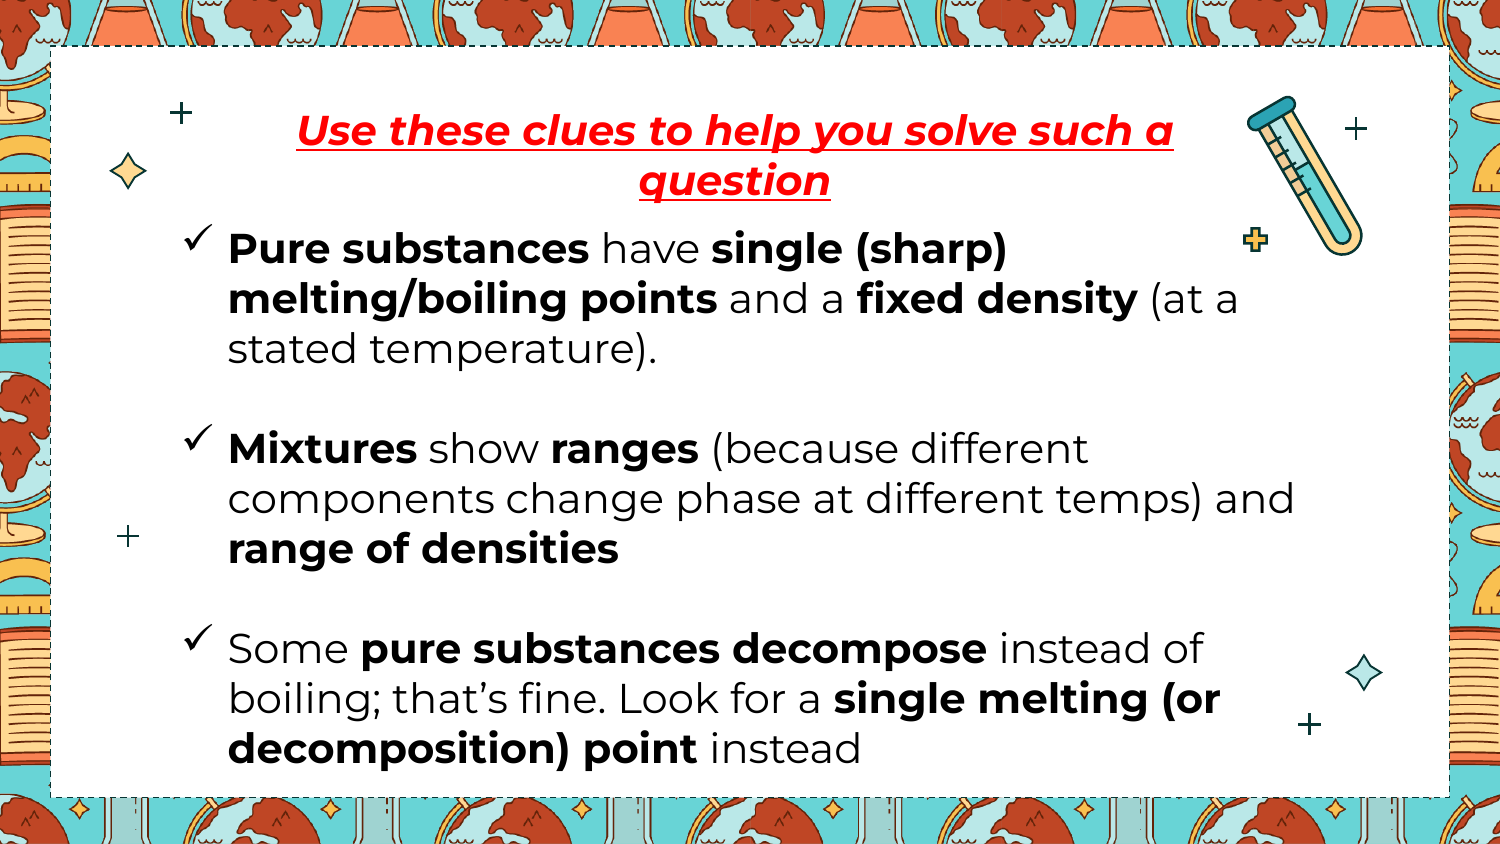

Use these clues to help you solve such a question

Pure substances have single (sharp) melting/boiling points and a fixed density (at a stated temperature).

Mixtures show ranges (because different components change phase at different temps) and range of densities

Some pure substances decompose instead of boiling; that’s fine. Look for a single melting (or decomposition) point instead